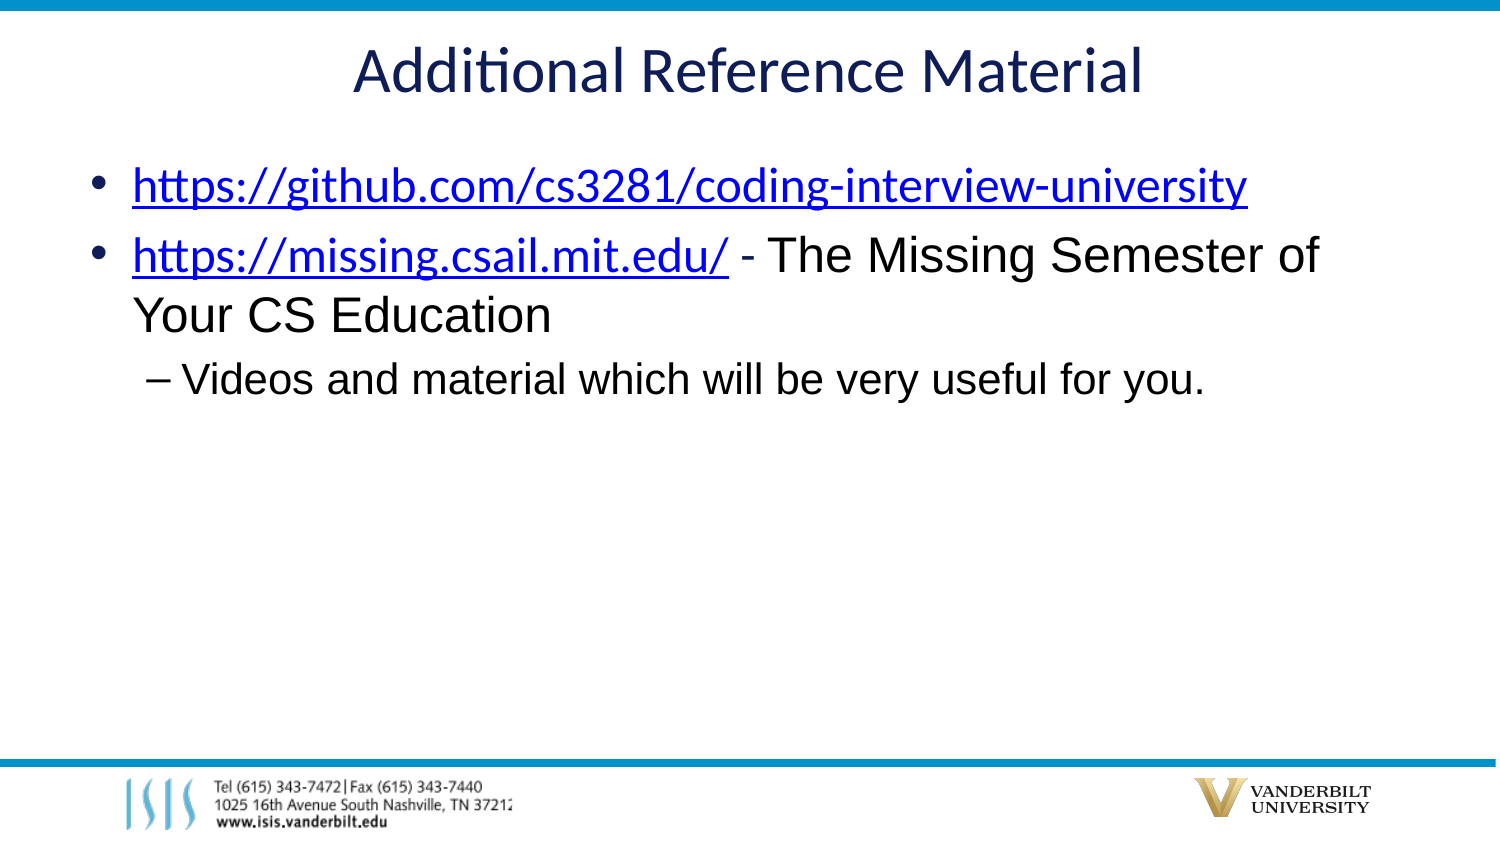

# Additional Reference Material
https://github.com/cs3281/coding-interview-university
https://missing.csail.mit.edu/ - The Missing Semester of Your CS Education
Videos and material which will be very useful for you.